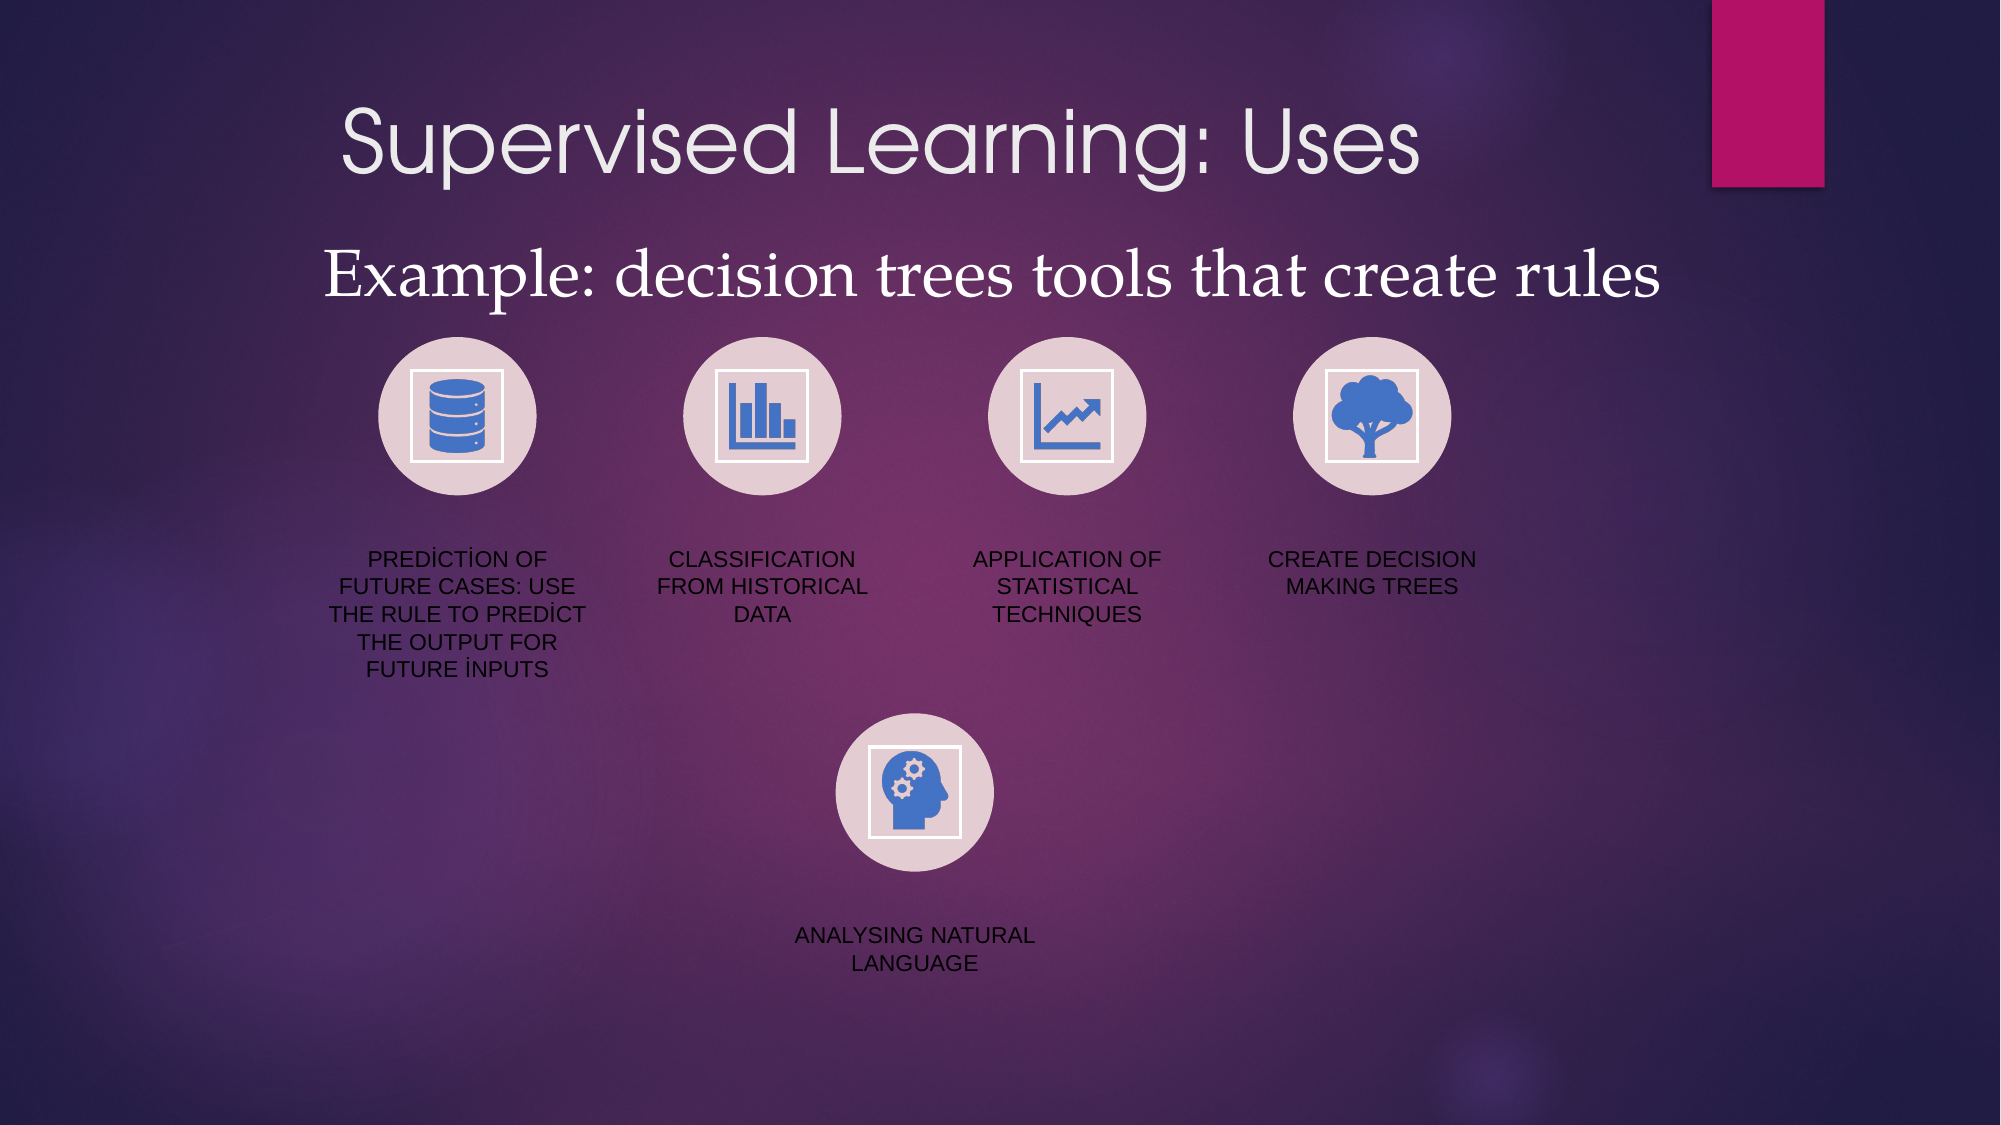

# Supervised Learning: Uses
Example: decision trees tools that create rules
Prediction of future cases: Use the rule to predict the output for future inputs
Classification from Historical data
Application of Statistical techniques
Create decision making trees
Analysing natural language